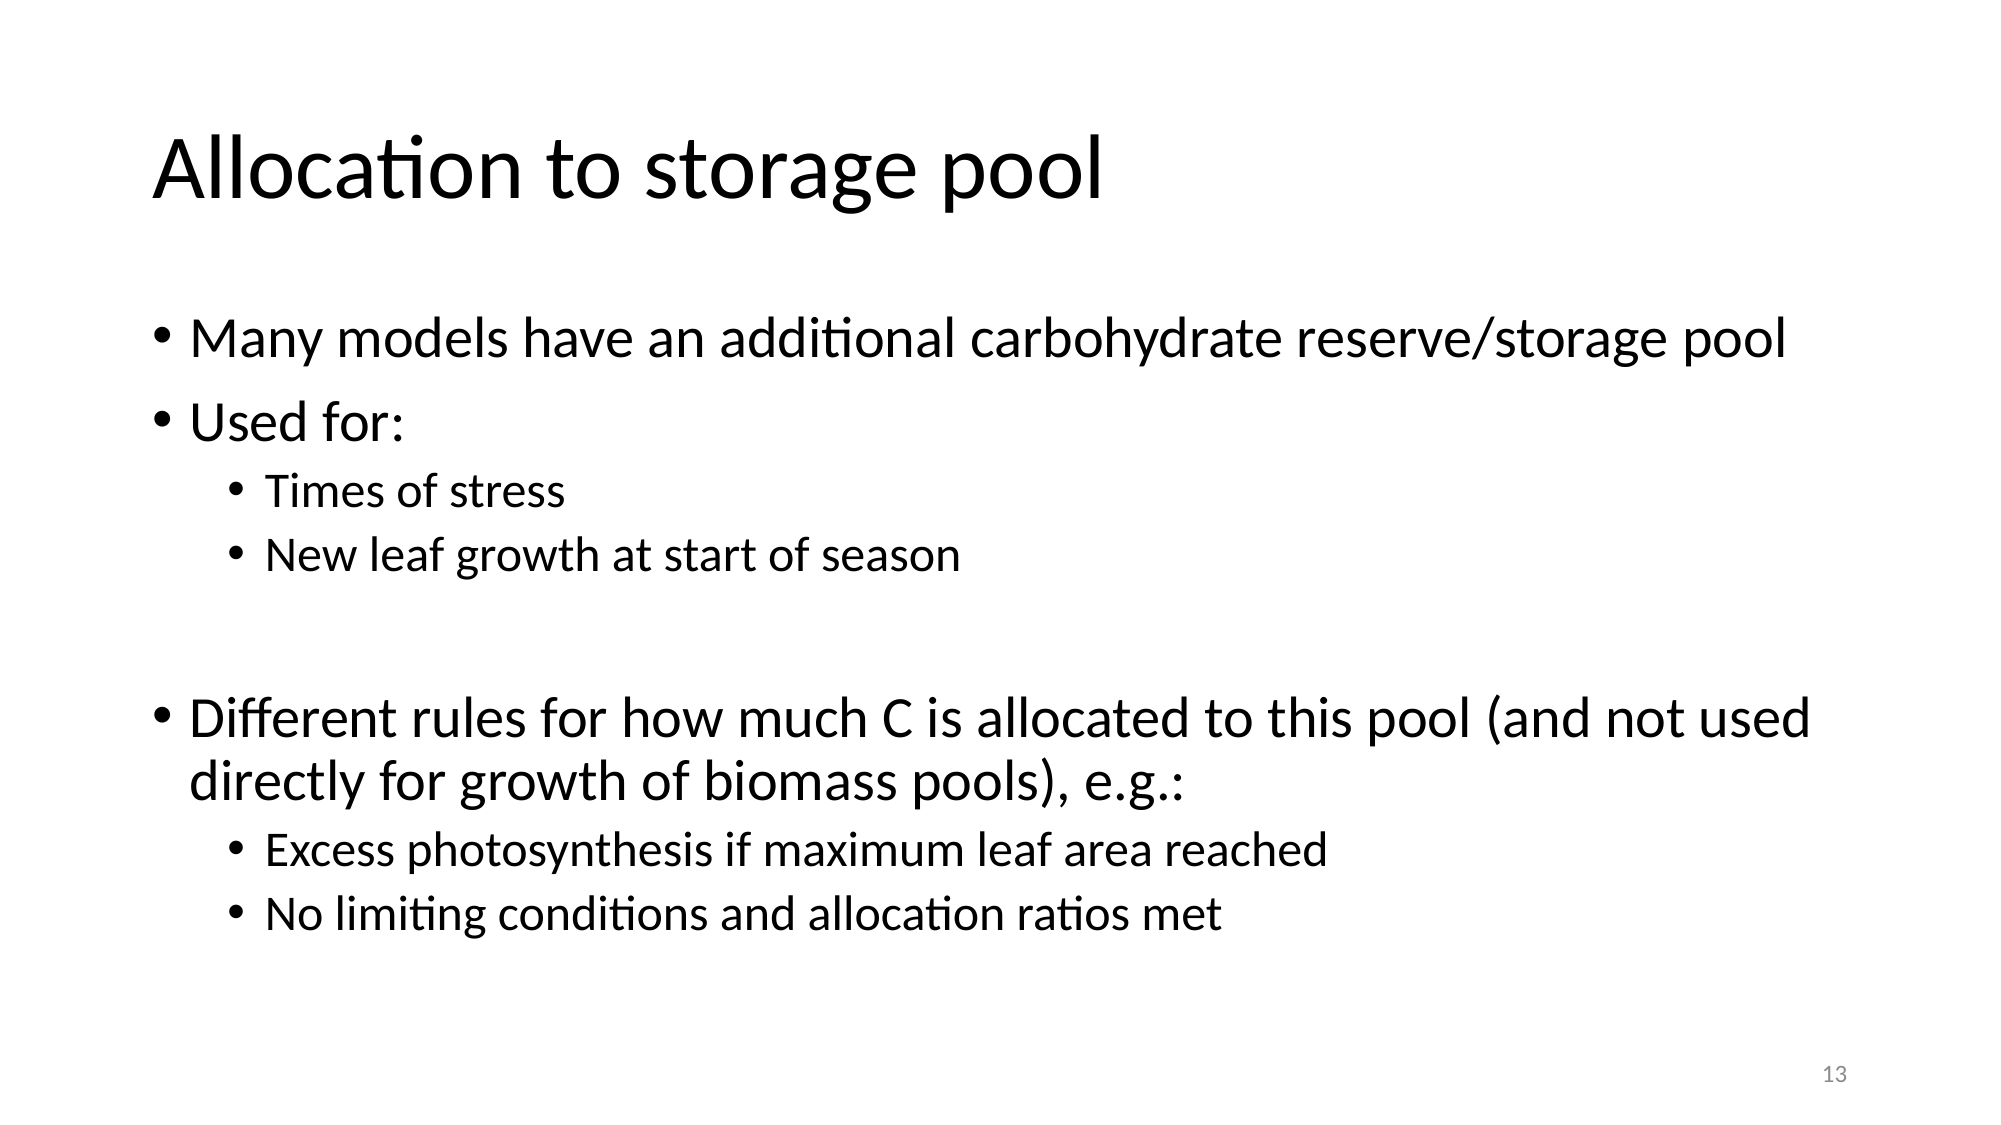

# Allocation to storage pool
Many models have an additional carbohydrate reserve/storage pool
Used for:
Times of stress
New leaf growth at start of season

Different rules for how much C is allocated to this pool (and not used directly for growth of biomass pools), e.g.:
Excess photosynthesis if maximum leaf area reached
No limiting conditions and allocation ratios met
13